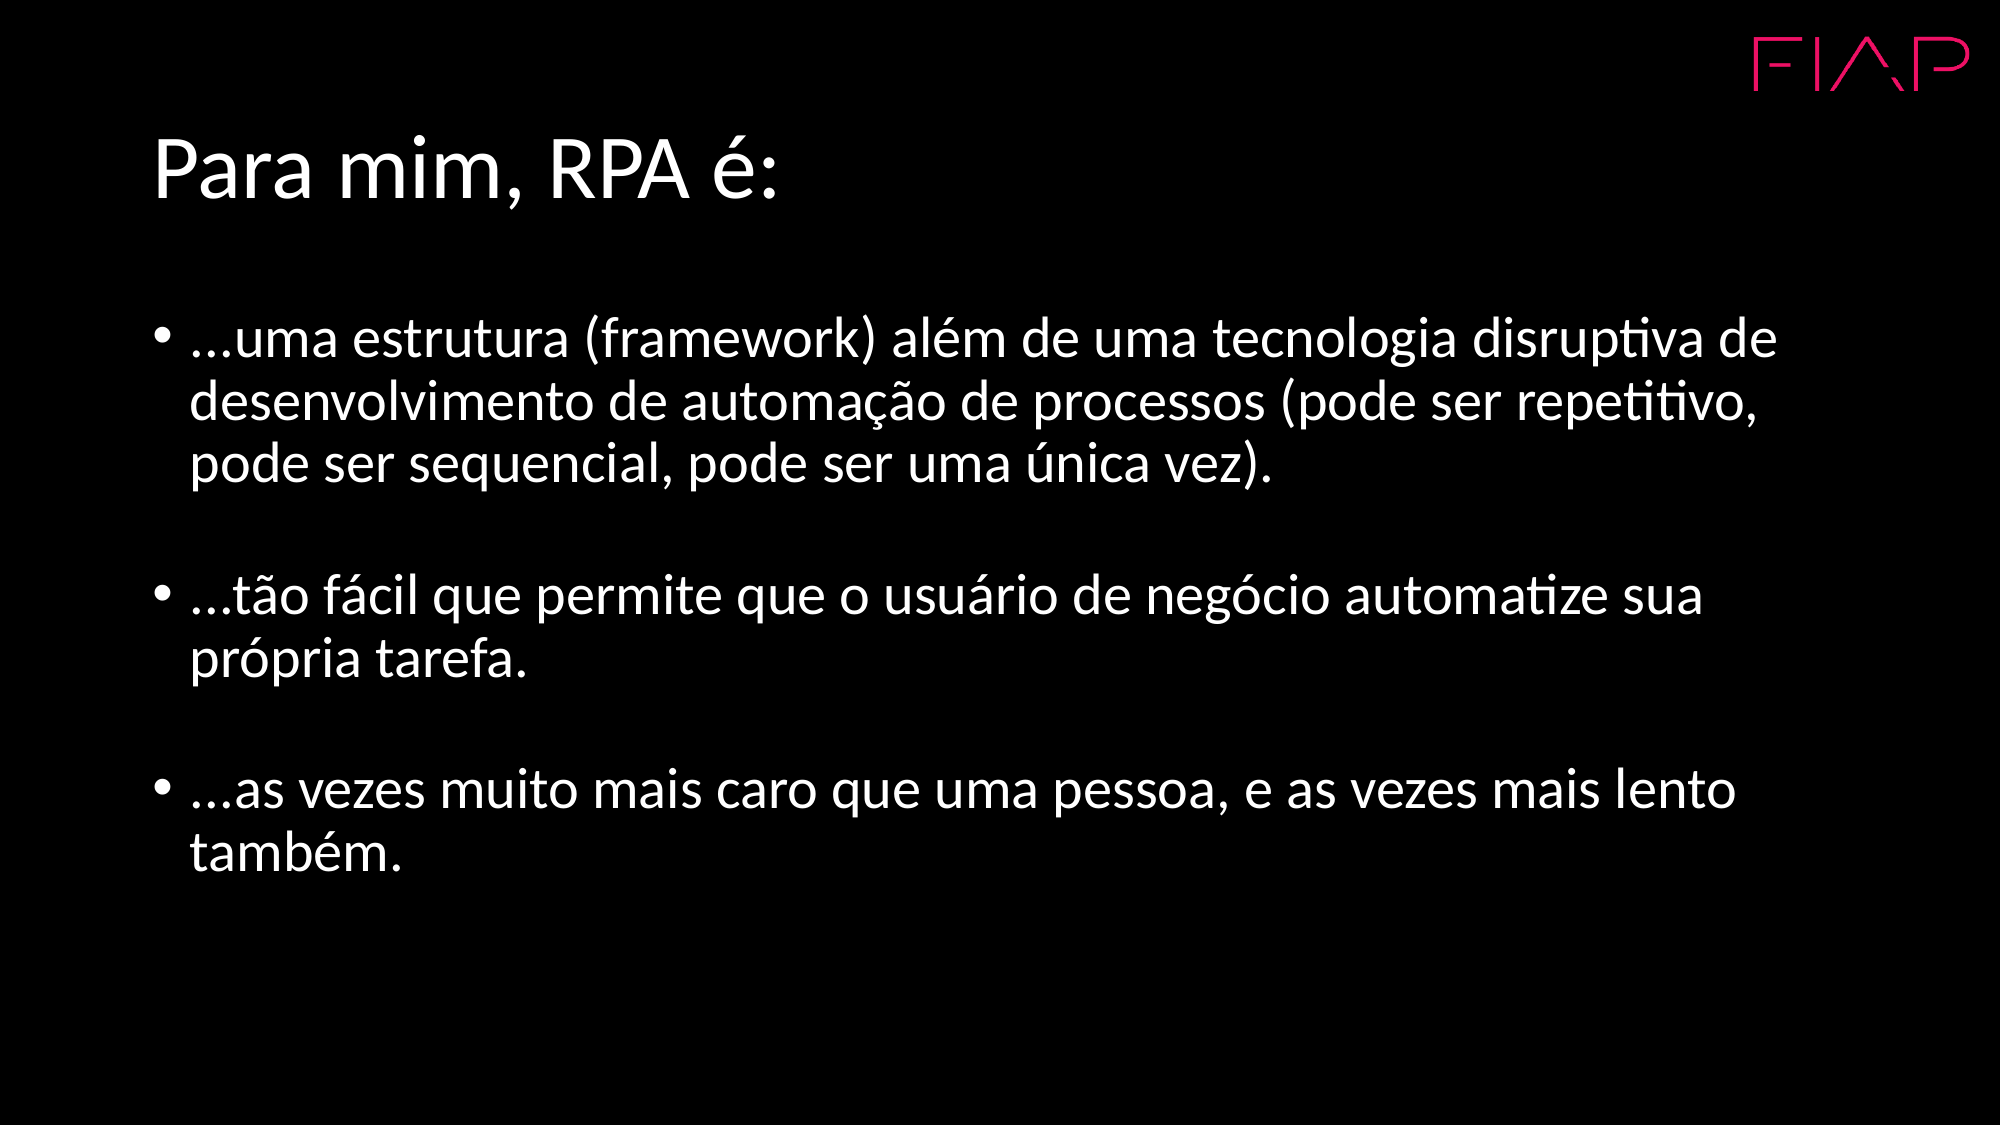

# Para mim, RPA é:
...uma estrutura (framework) além de uma tecnologia disruptiva de desenvolvimento de automação de processos (pode ser repetitivo, pode ser sequencial, pode ser uma única vez).

...tão fácil que permite que o usuário de negócio automatize sua própria tarefa.

...as vezes muito mais caro que uma pessoa, e as vezes mais lento também.